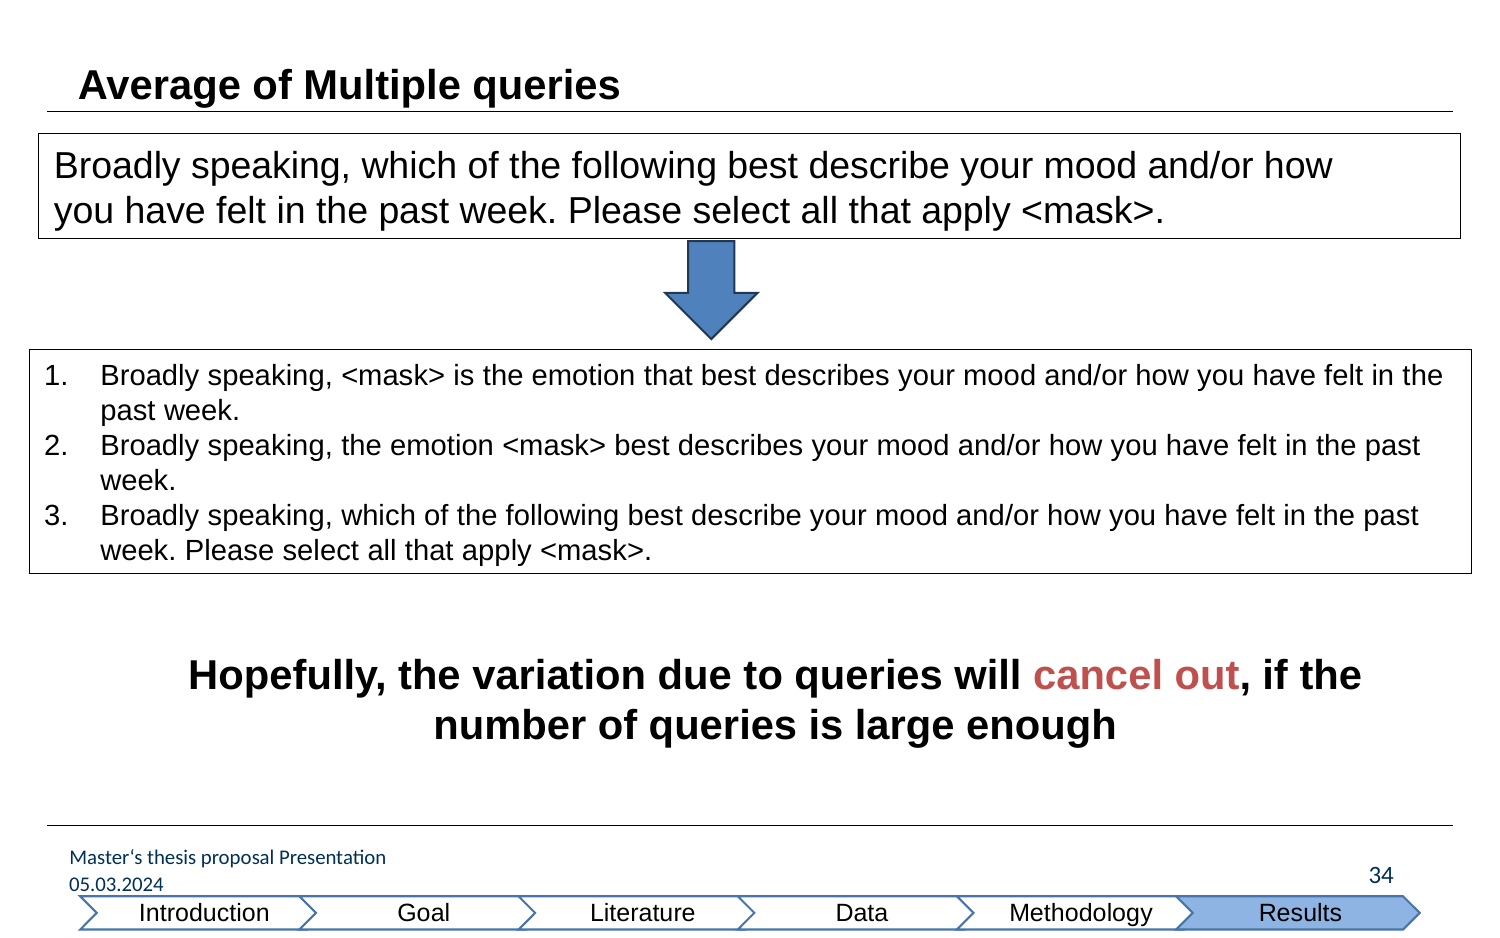

Average of Multiple queries
Broadly speaking, which of the following best describe your mood and/or how you have felt in the past week. Please select all that apply <mask>.

Broadly speaking, <mask> is the emotion that best describes your mood and/or how you have felt in the past week.
Broadly speaking, the emotion <mask> best describes your mood and/or how you have felt in the past week.
Broadly speaking, which of the following best describe your mood and/or how you have felt in the past week. Please select all that apply <mask>.
Hopefully, the variation due to queries will cancel out, if the number of queries is large enough

Introduction
Goal
Literature
Data
Methodology
Results